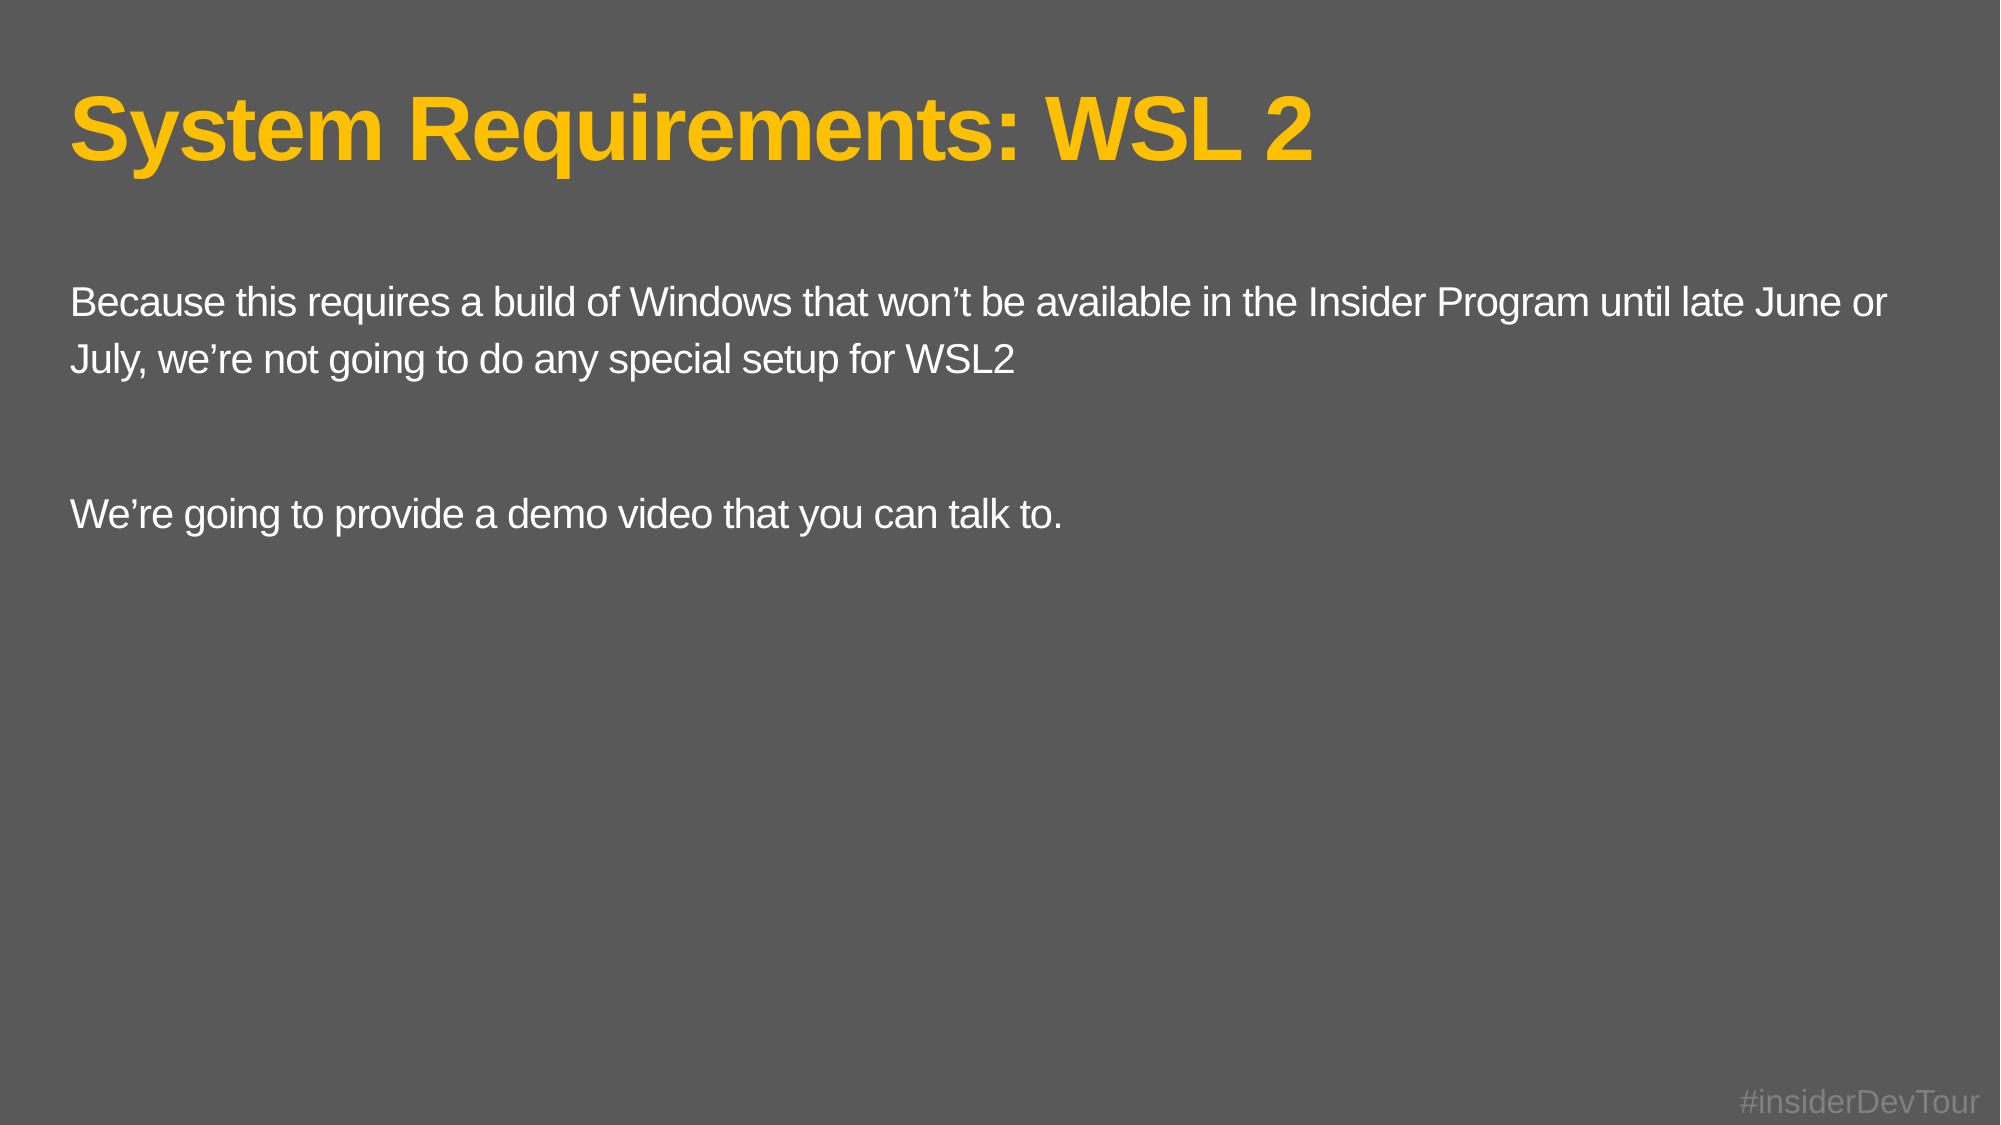

# System Requirements: WSL 2
Because this requires a build of Windows that won’t be available in the Insider Program until late June or July, we’re not going to do any special setup for WSL2

We’re going to provide a demo video that you can talk to.